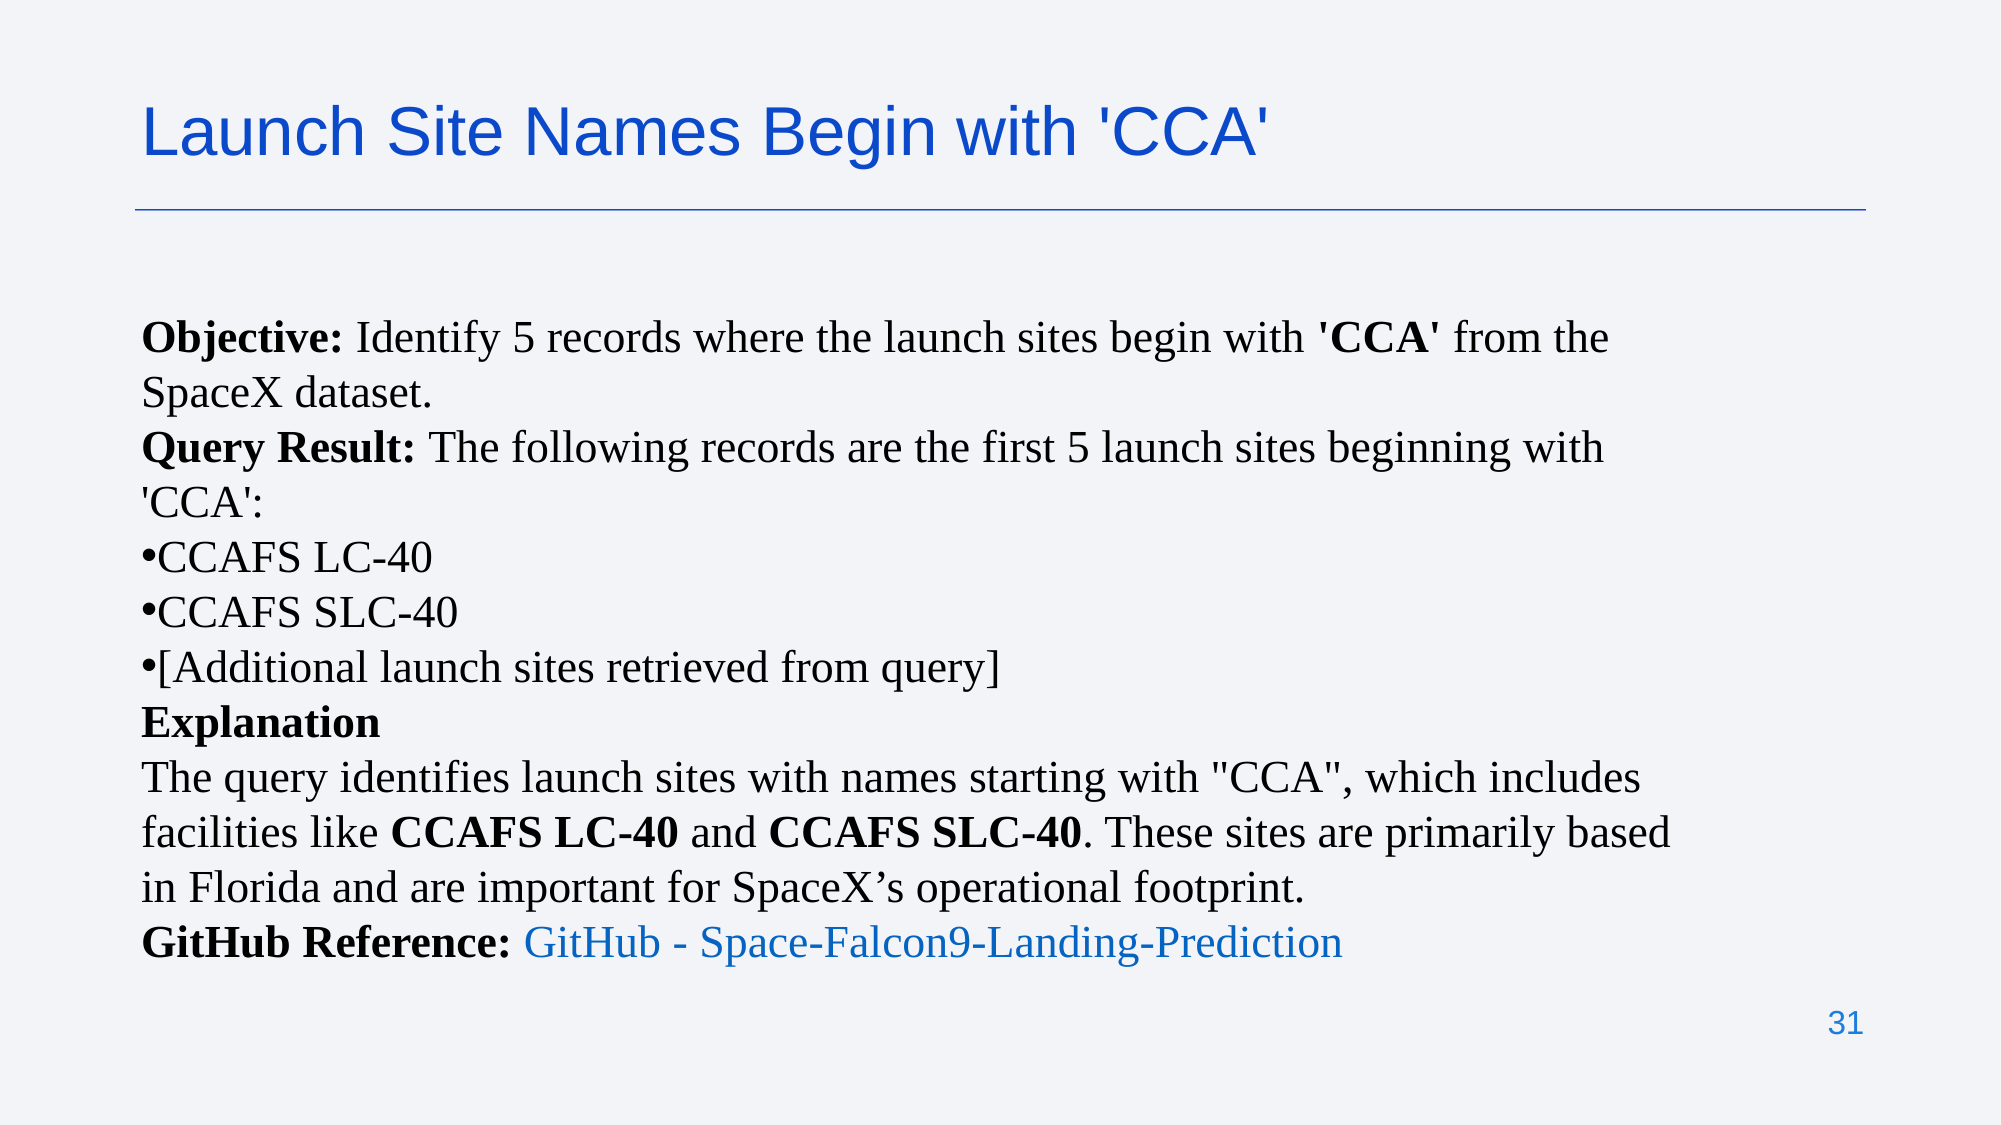

Launch Site Names Begin with 'CCA'
Objective: Identify 5 records where the launch sites begin with 'CCA' from the SpaceX dataset.
Query Result: The following records are the first 5 launch sites beginning with 'CCA':
CCAFS LC-40
CCAFS SLC-40
[Additional launch sites retrieved from query]
Explanation
The query identifies launch sites with names starting with "CCA", which includes facilities like CCAFS LC-40 and CCAFS SLC-40. These sites are primarily based in Florida and are important for SpaceX’s operational footprint.
GitHub Reference: GitHub - Space-Falcon9-Landing-Prediction
31